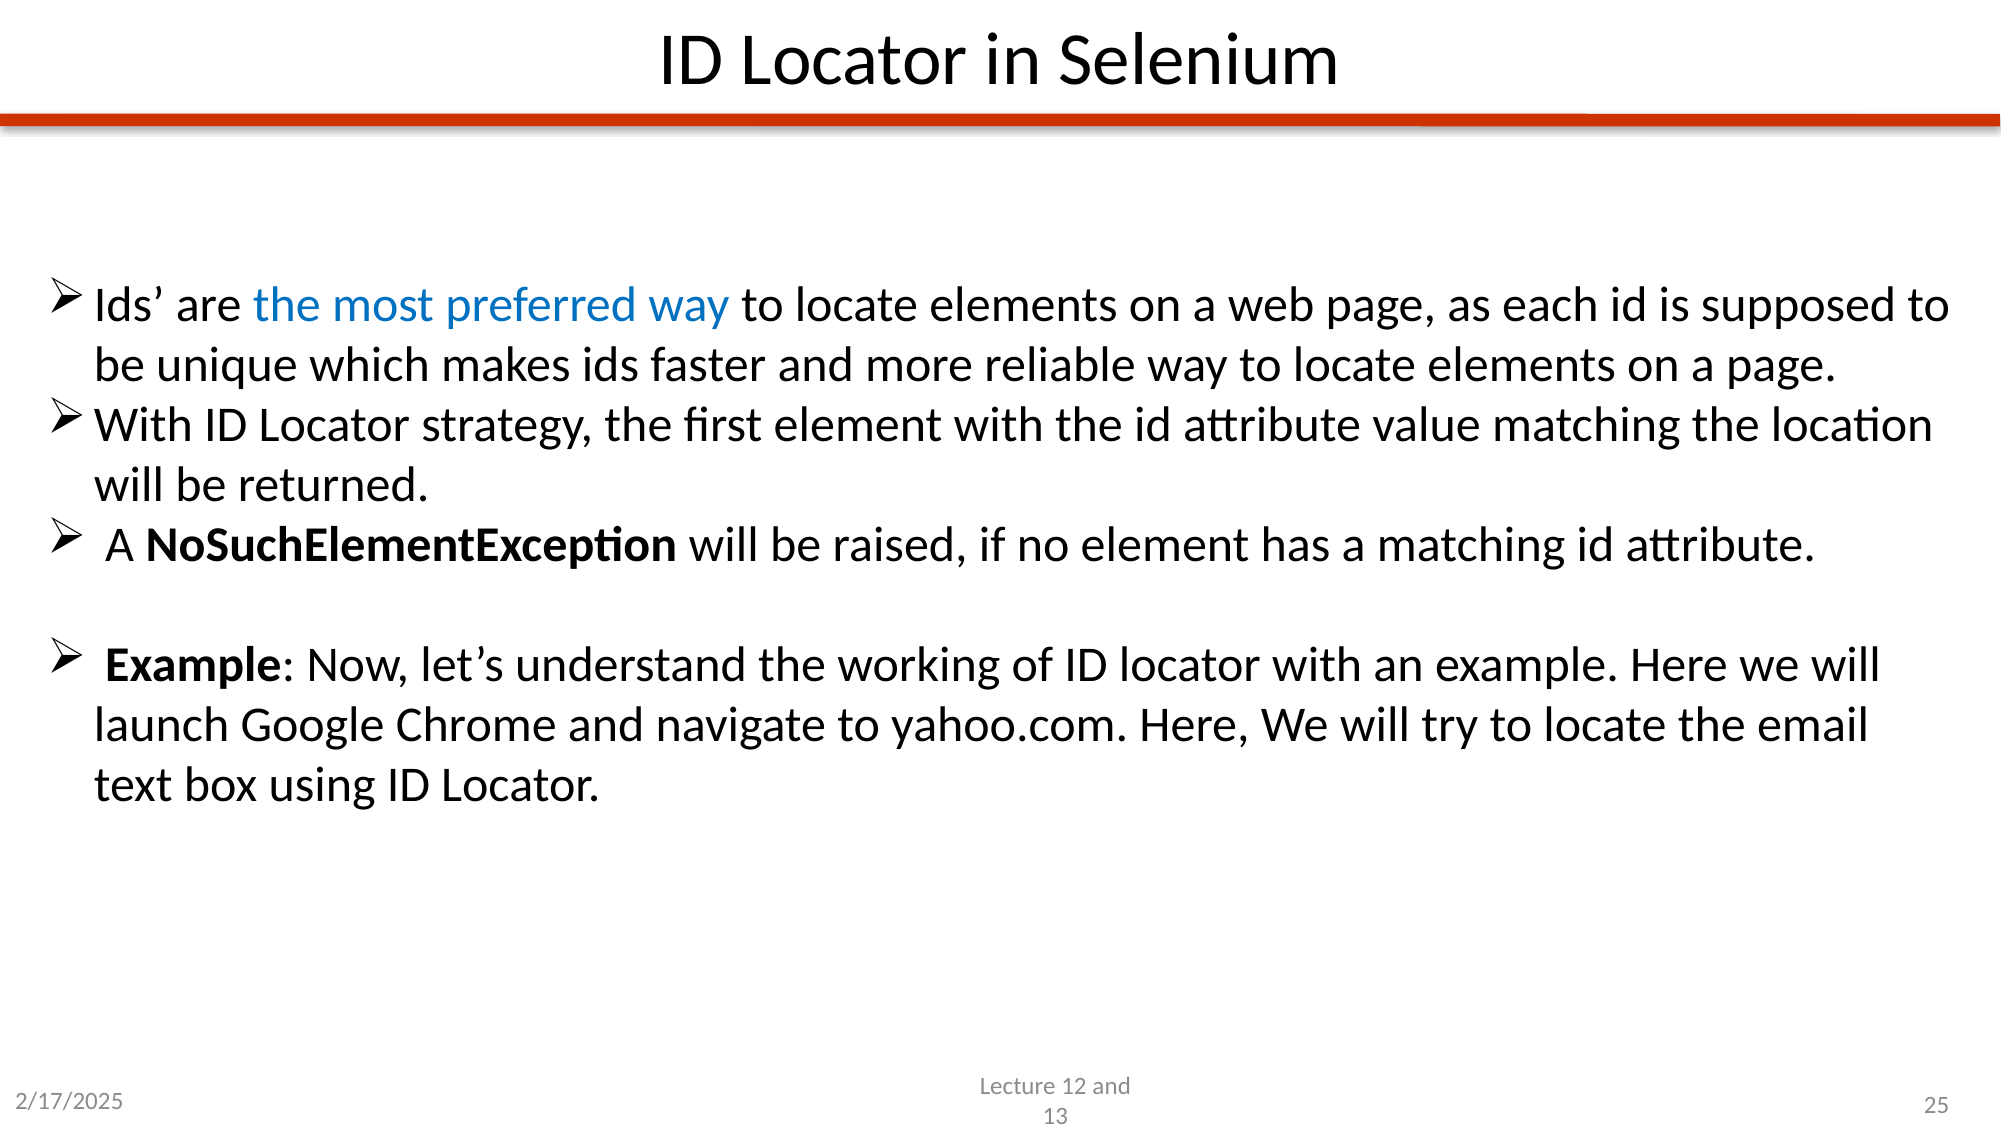

# ID Locator in Selenium
Ids’ are the most preferred way to locate elements on a web page, as each id is supposed to be unique which makes ids faster and more reliable way to locate elements on a page.
With ID Locator strategy, the first element with the id attribute value matching the location will be returned.
 A NoSuchElementException will be raised, if no element has a matching id attribute.

 Example: Now, let’s understand the working of ID locator with an example. Here we will launch Google Chrome and navigate to yahoo.com. Here, We will try to locate the email text box using ID Locator.
2/17/2025